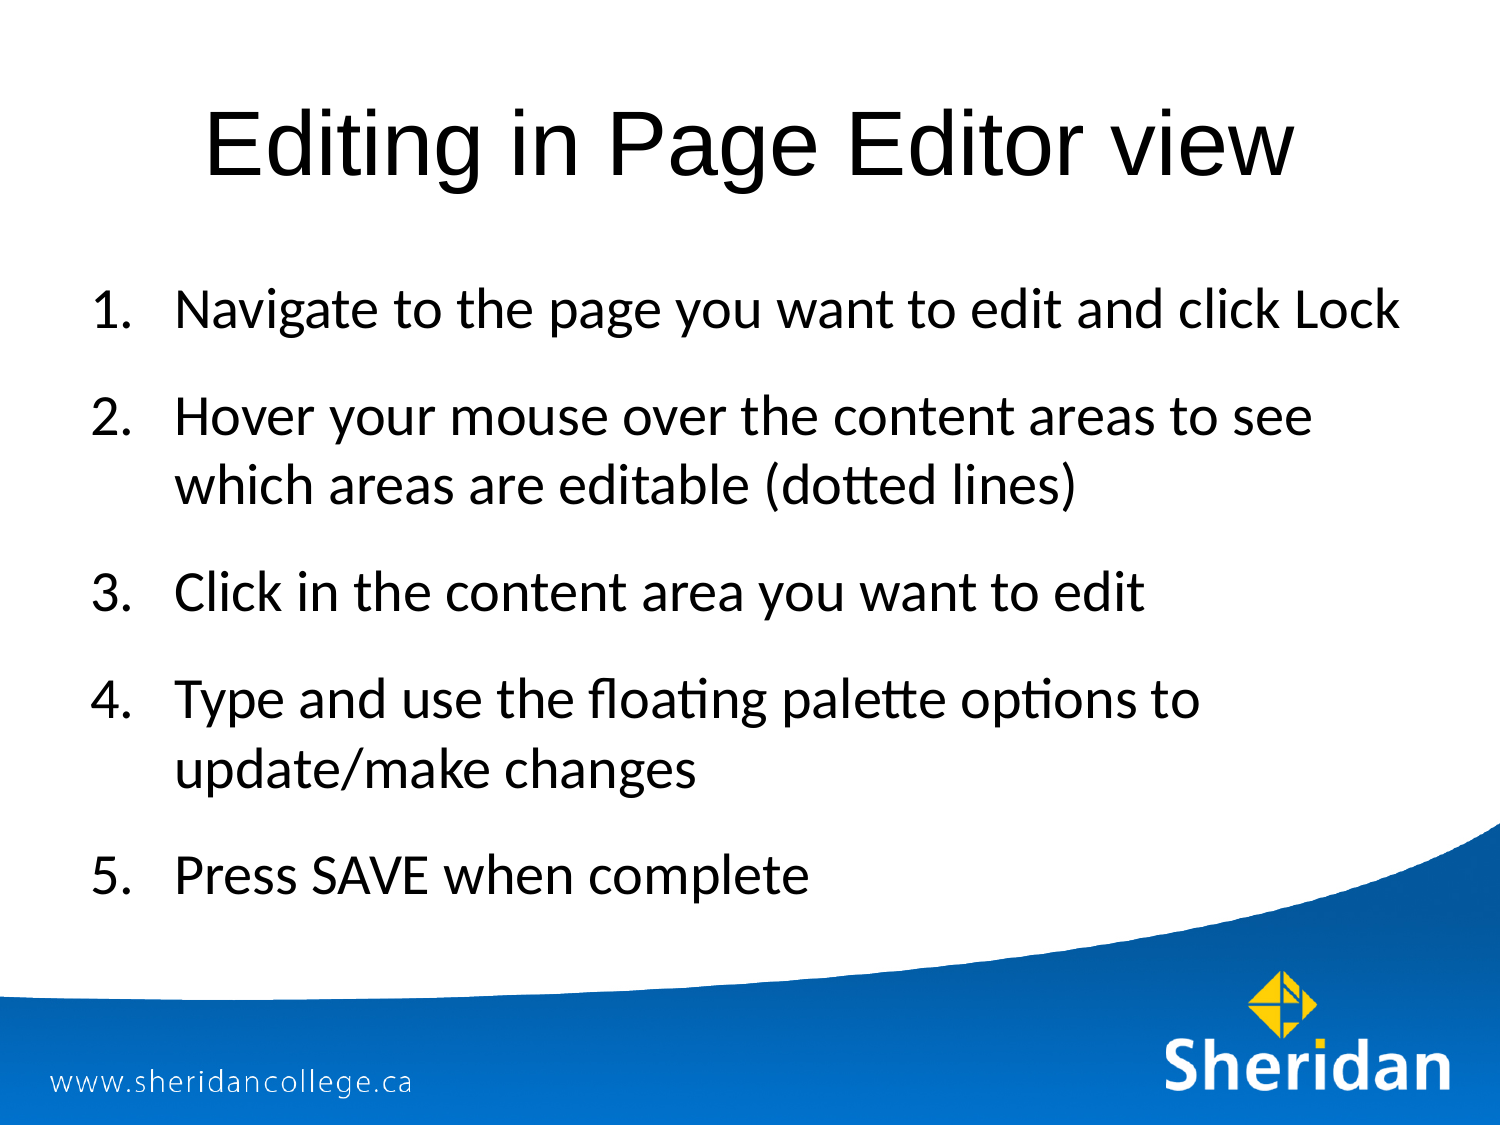

# Editing in Page Editor view
Navigate to the page you want to edit and click Lock
Hover your mouse over the content areas to see which areas are editable (dotted lines)
Click in the content area you want to edit
Type and use the floating palette options to update/make changes
Press SAVE when complete